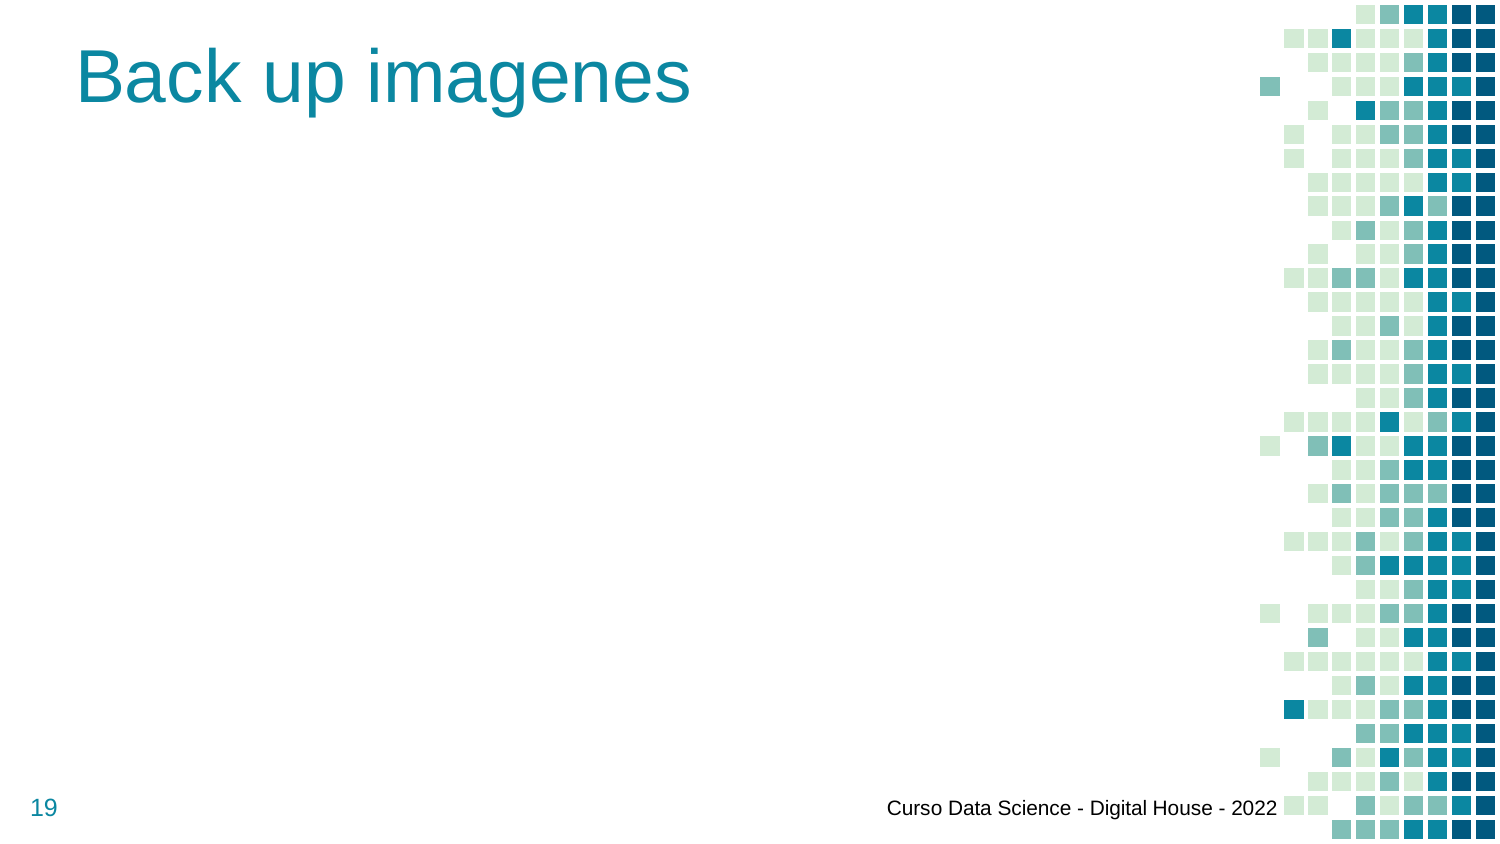

# Back up imagenes
19
Curso Data Science - Digital House - 2022